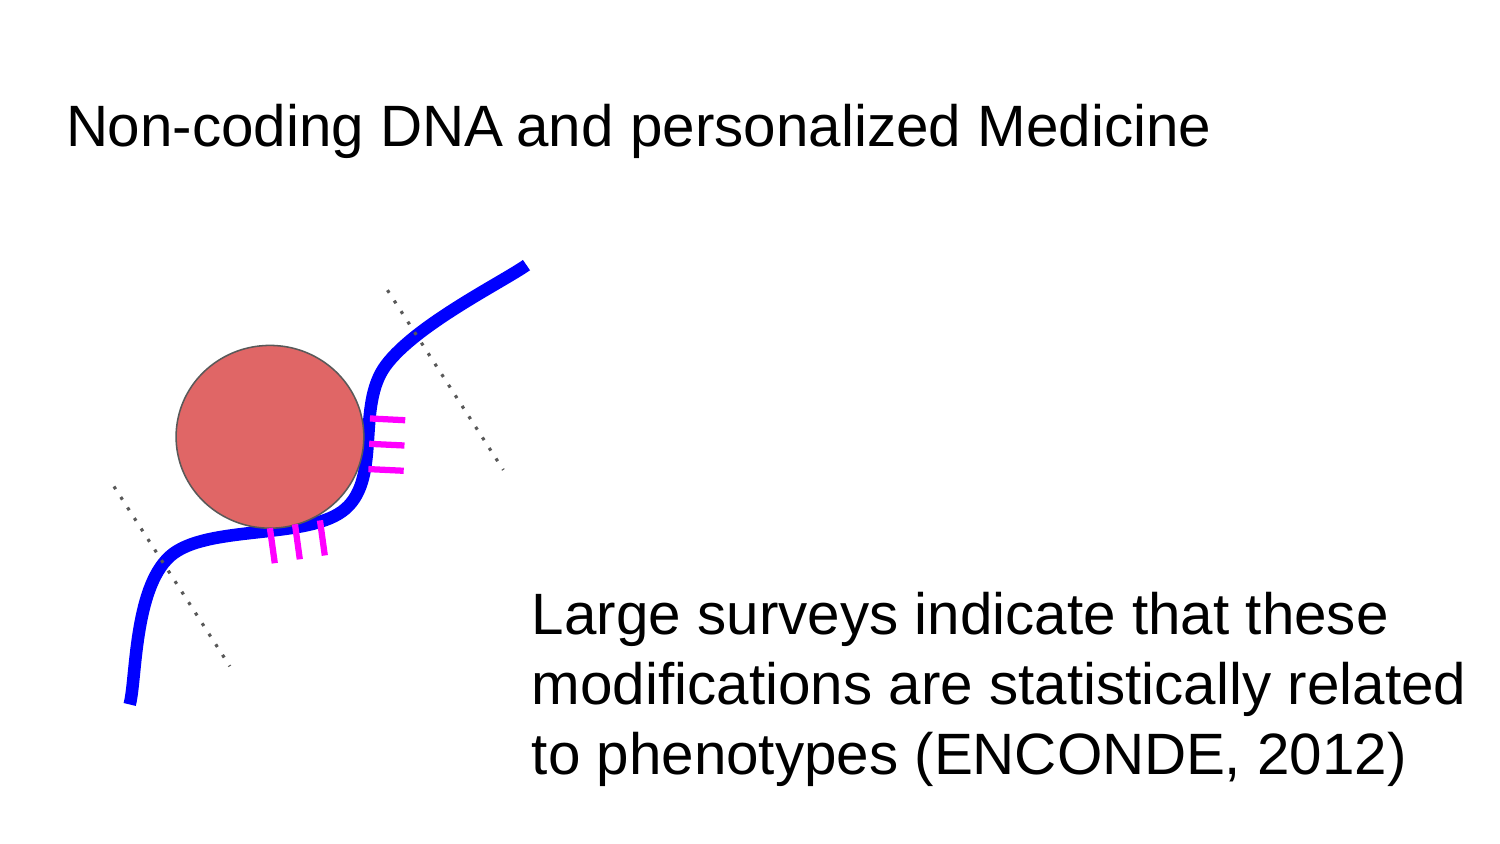

# Non-coding DNA and personalized Medicine

Large surveys indicate that these modifications are statistically related to phenotypes (ENCONDE, 2012)